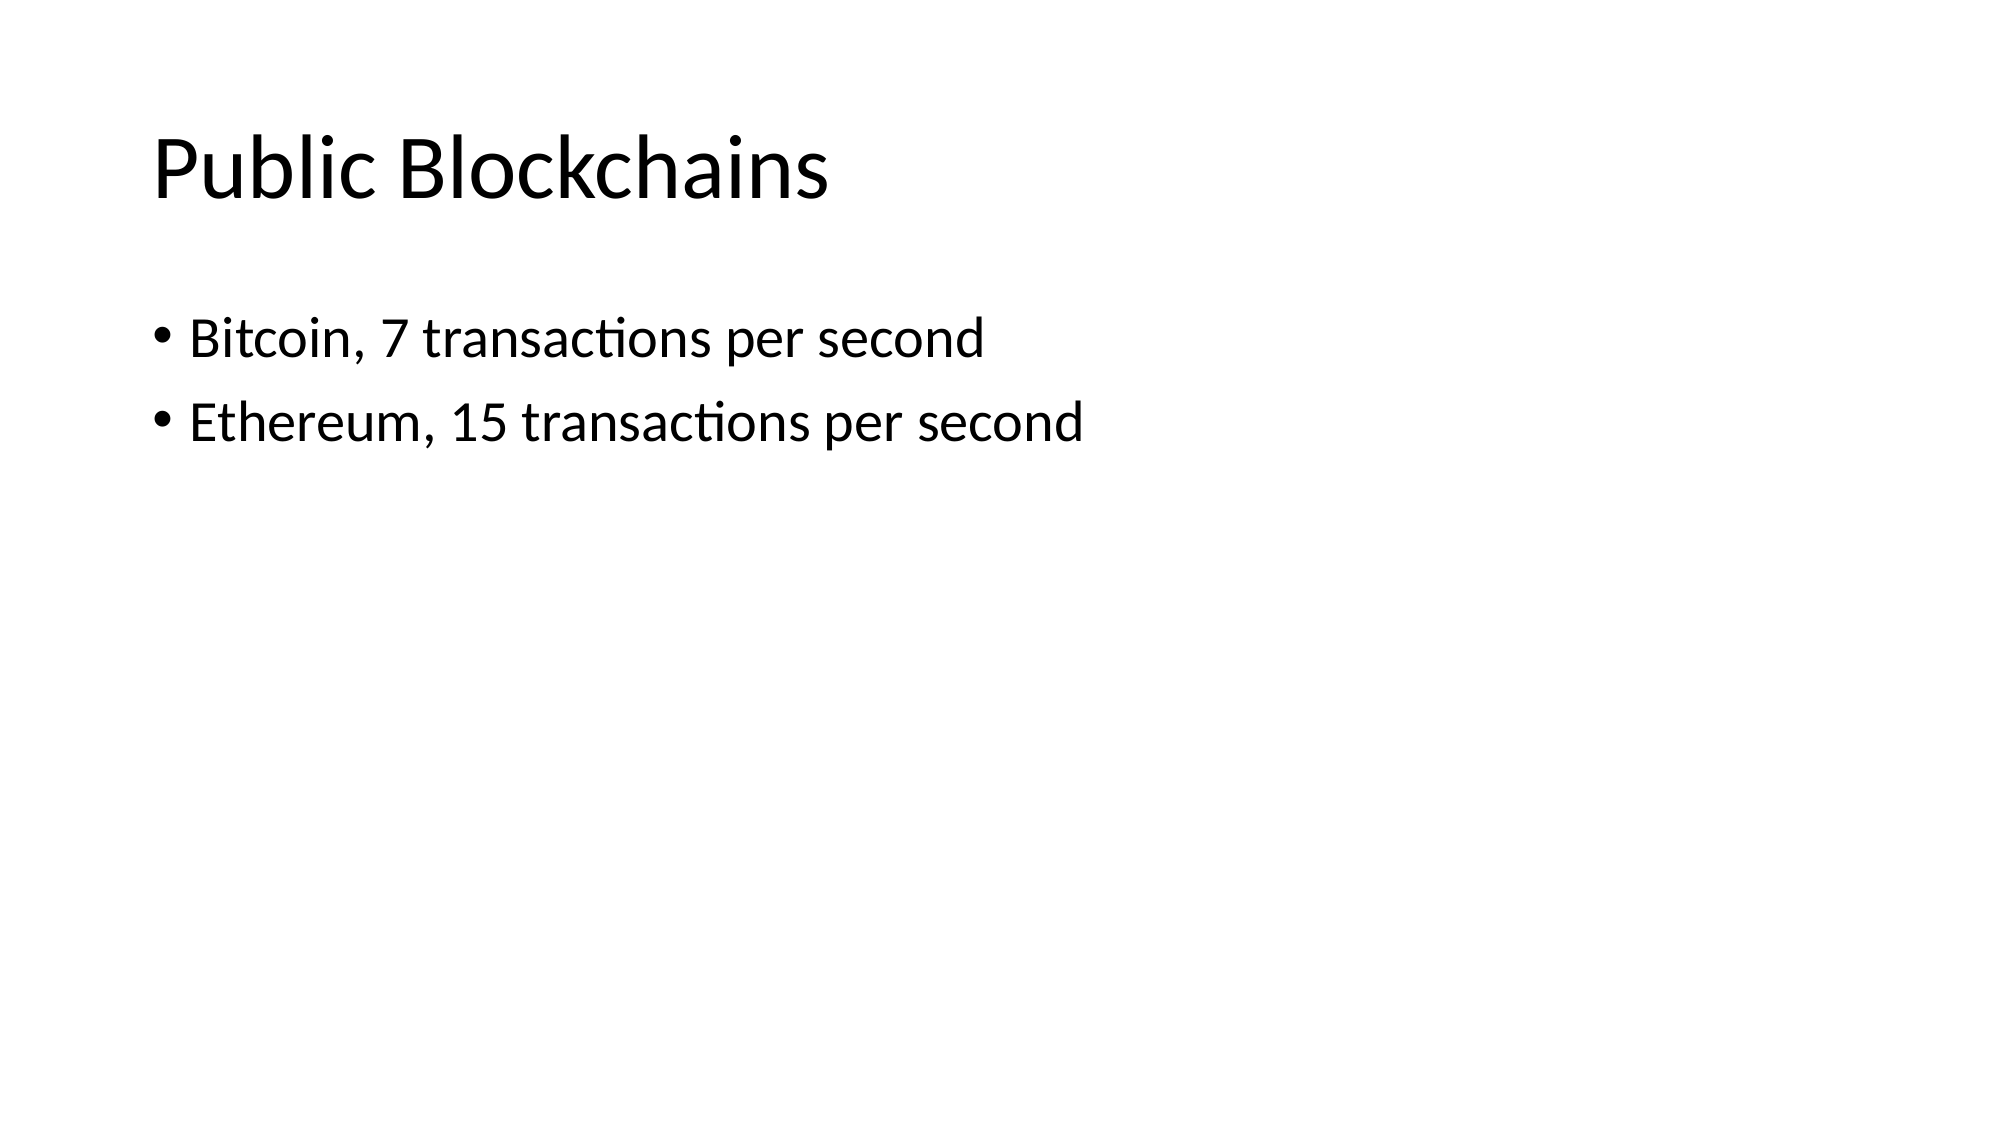

# Public Blockchains
Bitcoin, 7 transactions per second
Ethereum, 15 transactions per second